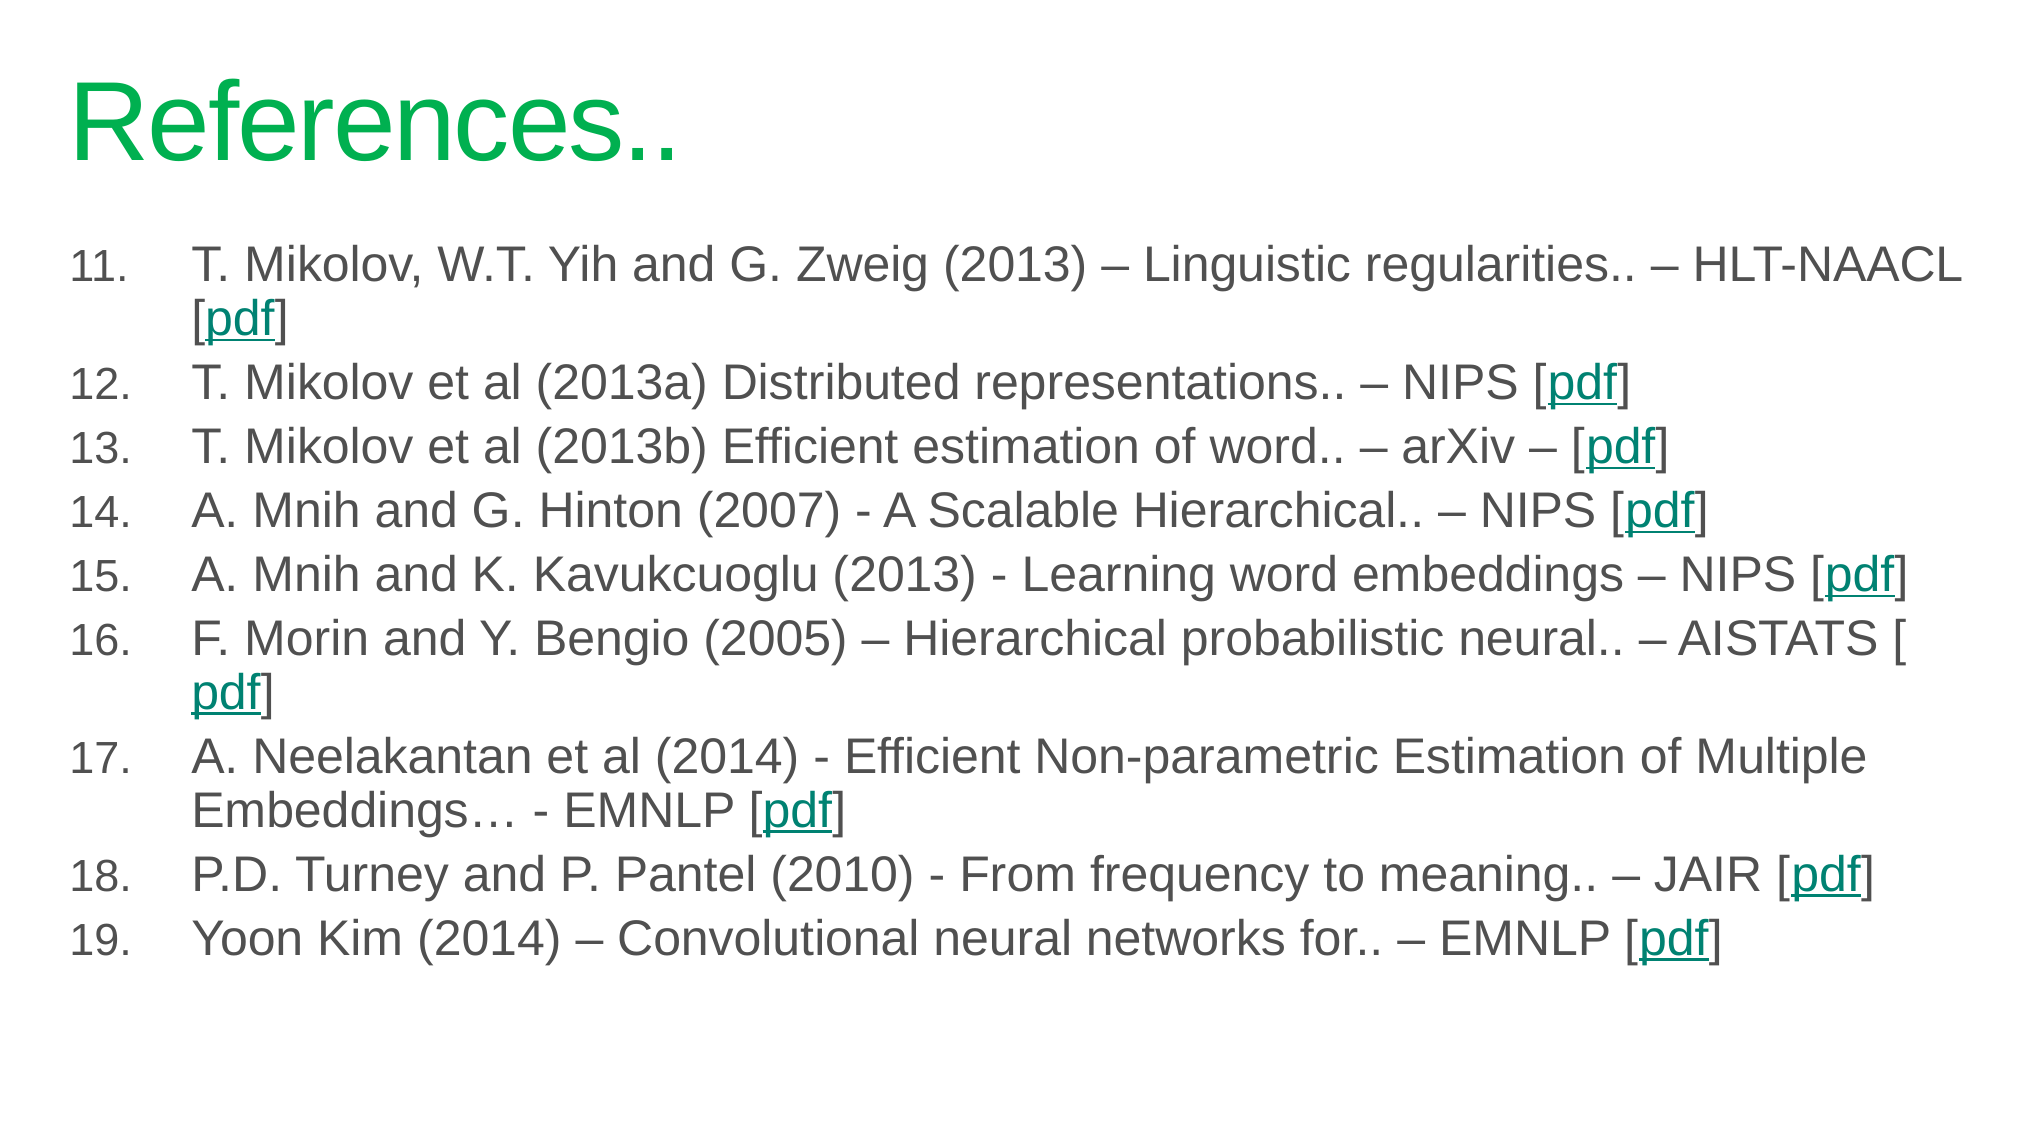

# References..
T. Mikolov, W.T. Yih and G. Zweig (2013) – Linguistic regularities.. – HLT-NAACL [pdf]
T. Mikolov et al (2013a) Distributed representations.. – NIPS [pdf]
T. Mikolov et al (2013b) Efficient estimation of word.. – arXiv – [pdf]
A. Mnih and G. Hinton (2007) - A Scalable Hierarchical.. – NIPS [pdf]
A. Mnih and K. Kavukcuoglu (2013) - Learning word embeddings – NIPS [pdf]
F. Morin and Y. Bengio (2005) – Hierarchical probabilistic neural.. – AISTATS [pdf]
A. Neelakantan et al (2014) - Efficient Non-parametric Estimation of Multiple Embeddings… - EMNLP [pdf]
P.D. Turney and P. Pantel (2010) - From frequency to meaning.. – JAIR [pdf]
Yoon Kim (2014) – Convolutional neural networks for.. – EMNLP [pdf]